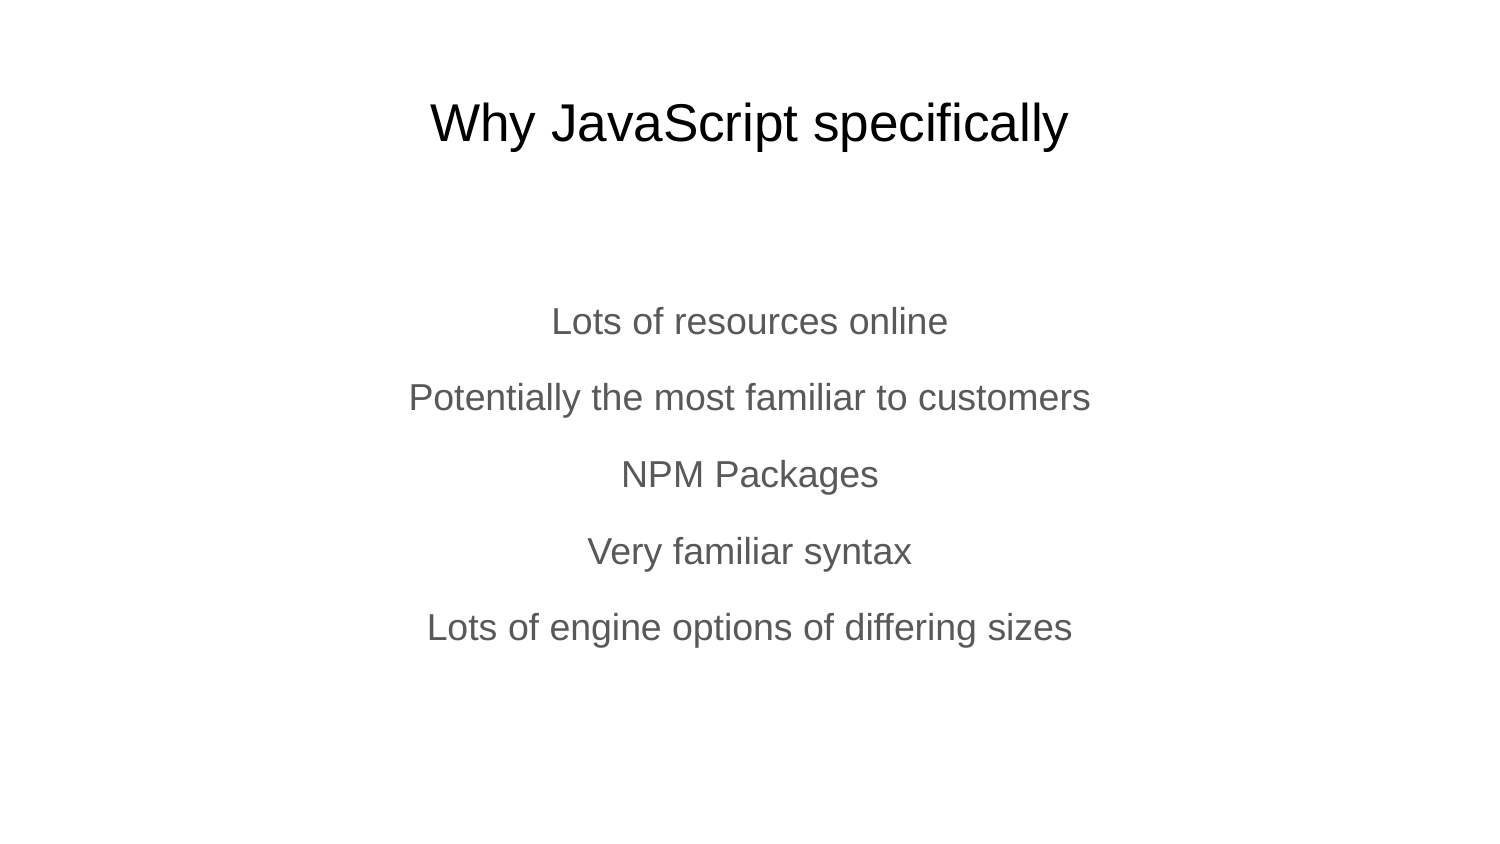

# Why JavaScript specifically

Lots of resources online
Potentially the most familiar to customers
NPM Packages
Very familiar syntax
Lots of engine options of differing sizes